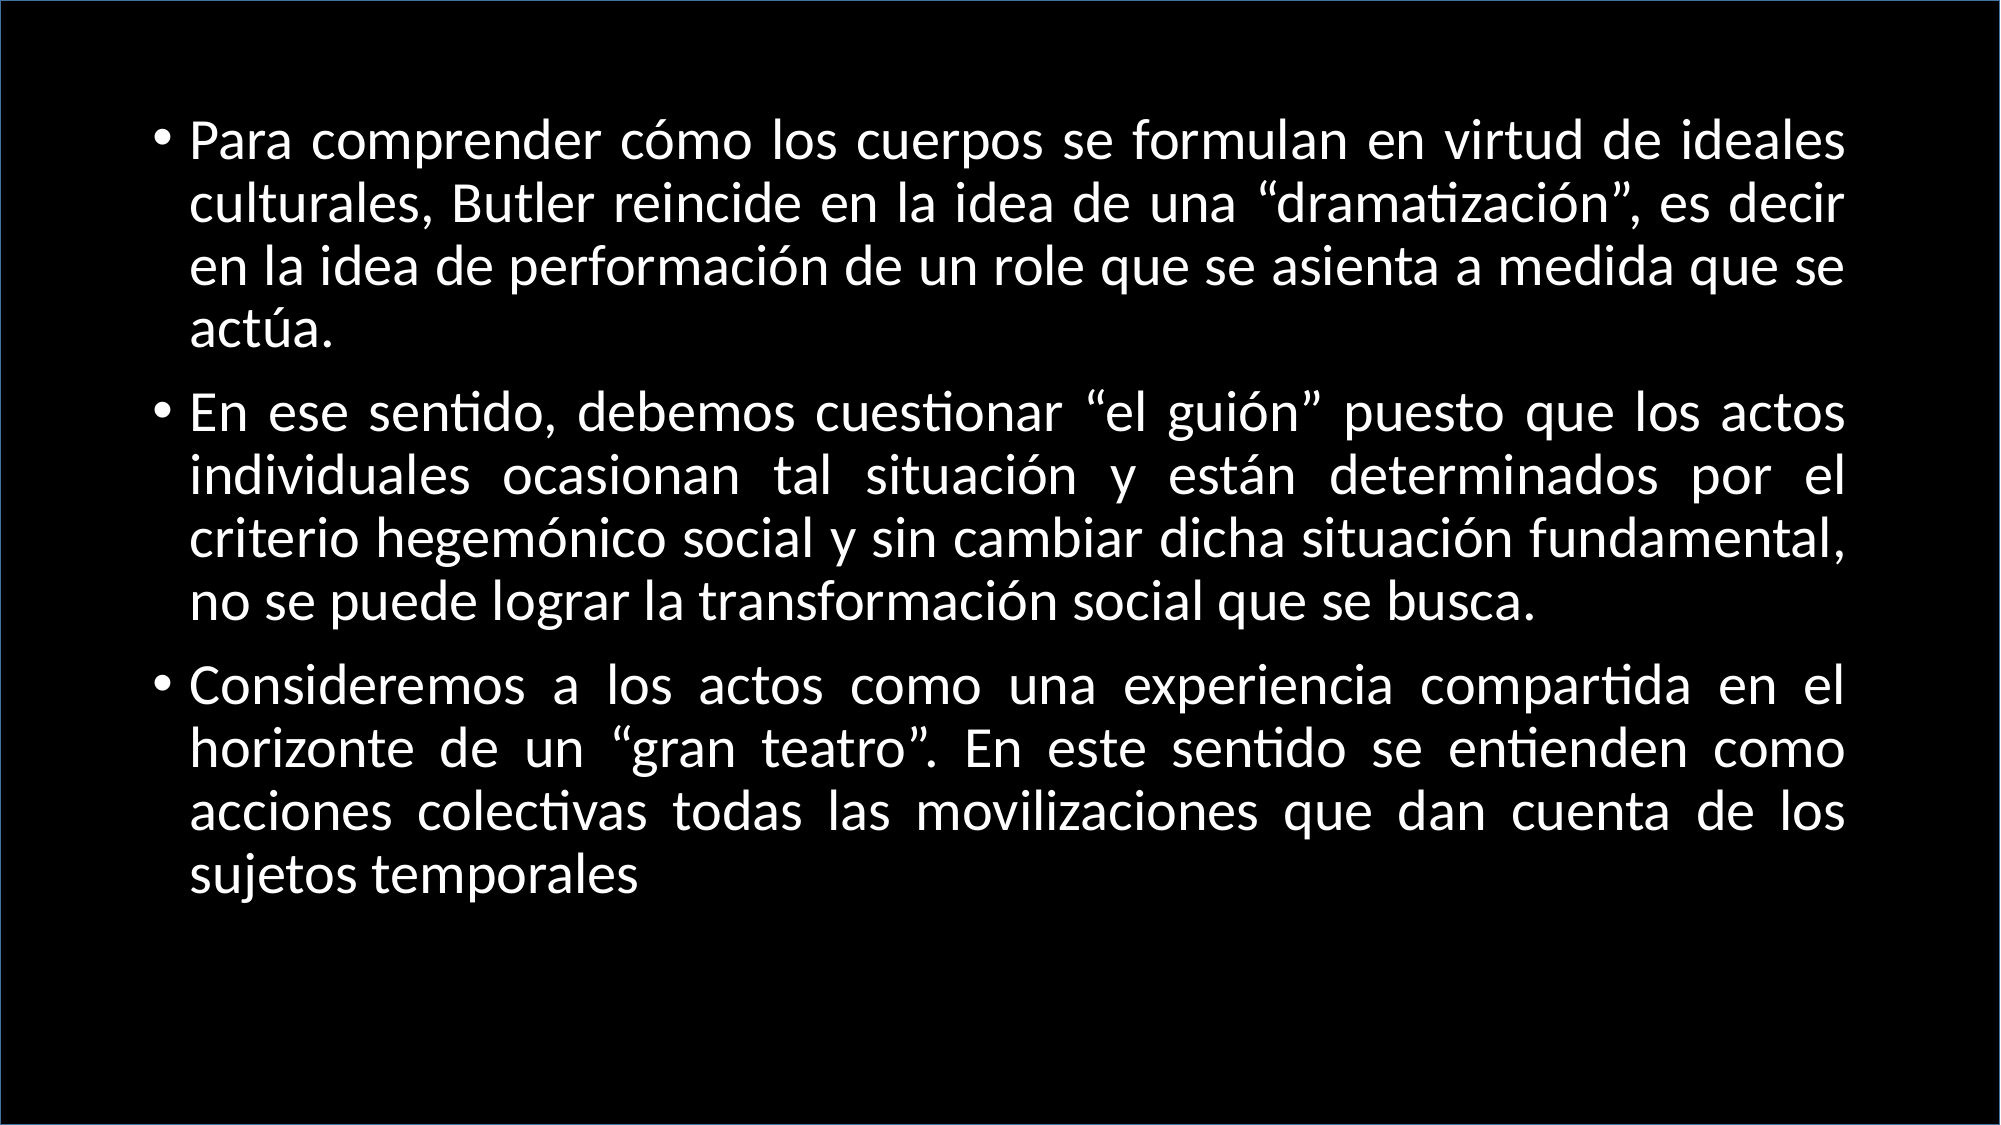

Para comprender cómo los cuerpos se formulan en virtud de ideales culturales, Butler reincide en la idea de una “dramatización”, es decir en la idea de performación de un role que se asienta a medida que se actúa.
En ese sentido, debemos cuestionar “el guión” puesto que los actos individuales ocasionan tal situación y están determinados por el criterio hegemónico social y sin cambiar dicha situación fundamental, no se puede lograr la transformación social que se busca.
Consideremos a los actos como una experiencia compartida en el horizonte de un “gran teatro”. En este sentido se entienden como acciones colectivas todas las movilizaciones que dan cuenta de los sujetos temporales.